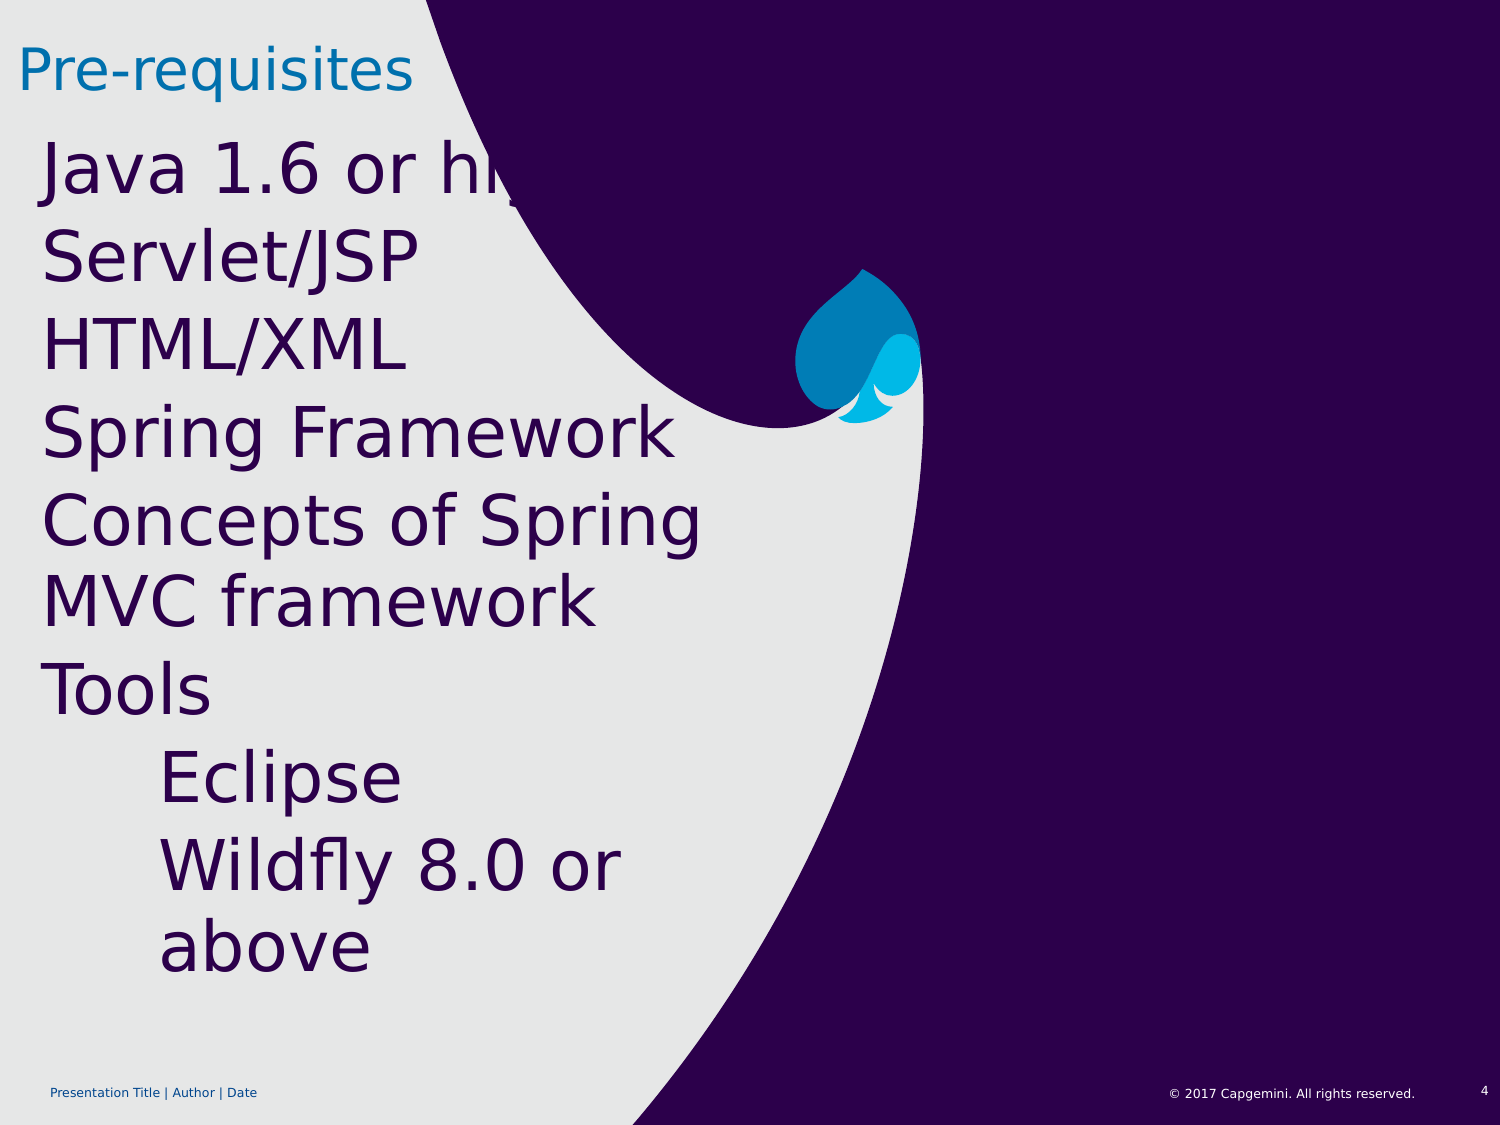

Pre-requisites
Java 1.6 or higher
Servlet/JSP
HTML/XML
Spring Framework
Concepts of Spring MVC framework
Tools
Eclipse
Wildfly 8.0 or above